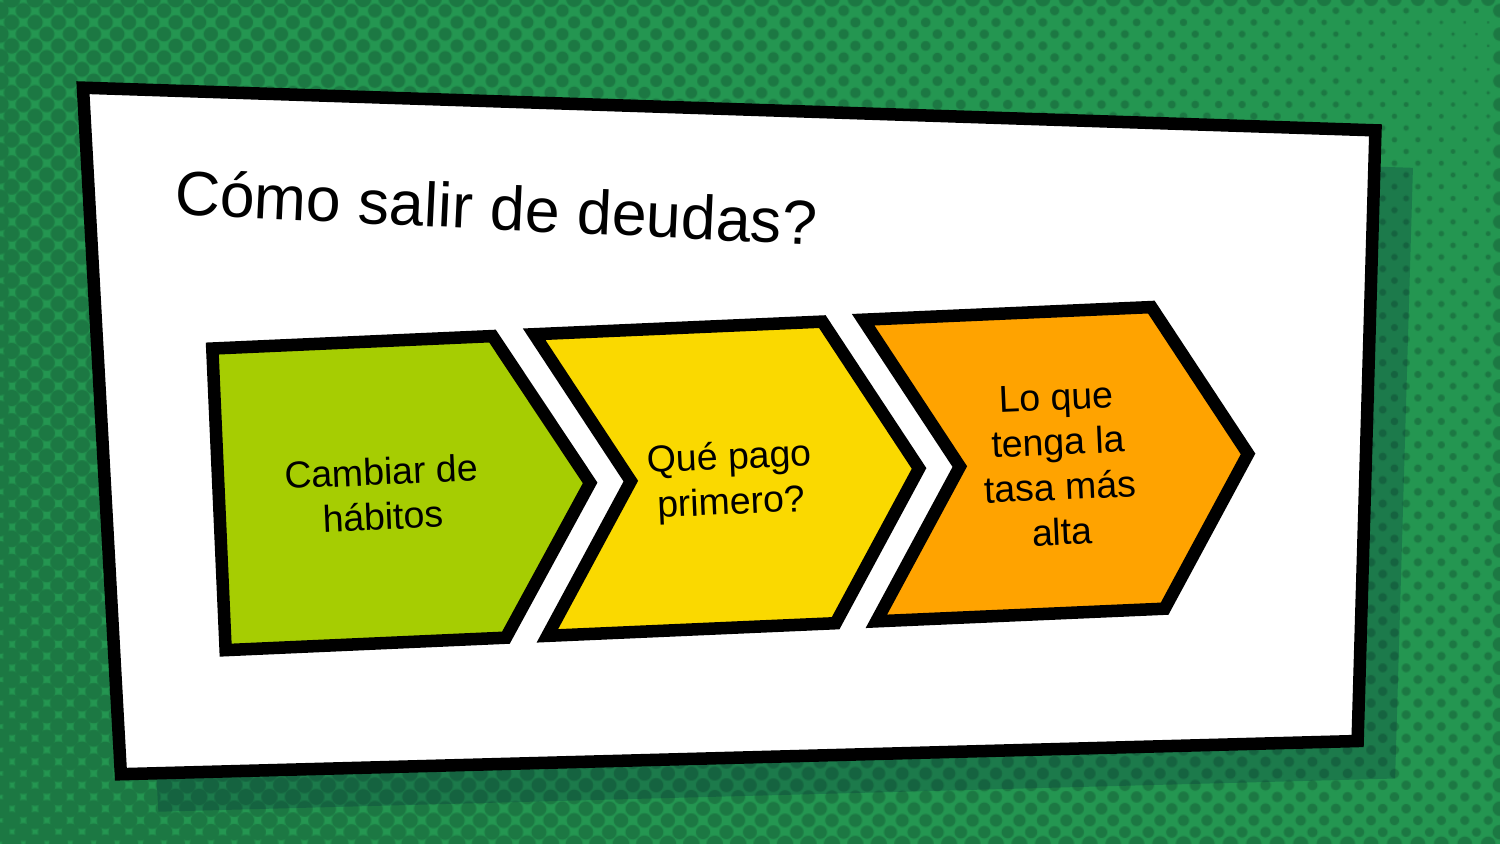

# Cómo salir de deudas?
Lo que tenga la tasa más alta
Qué pago primero?
Cambiar de hábitos